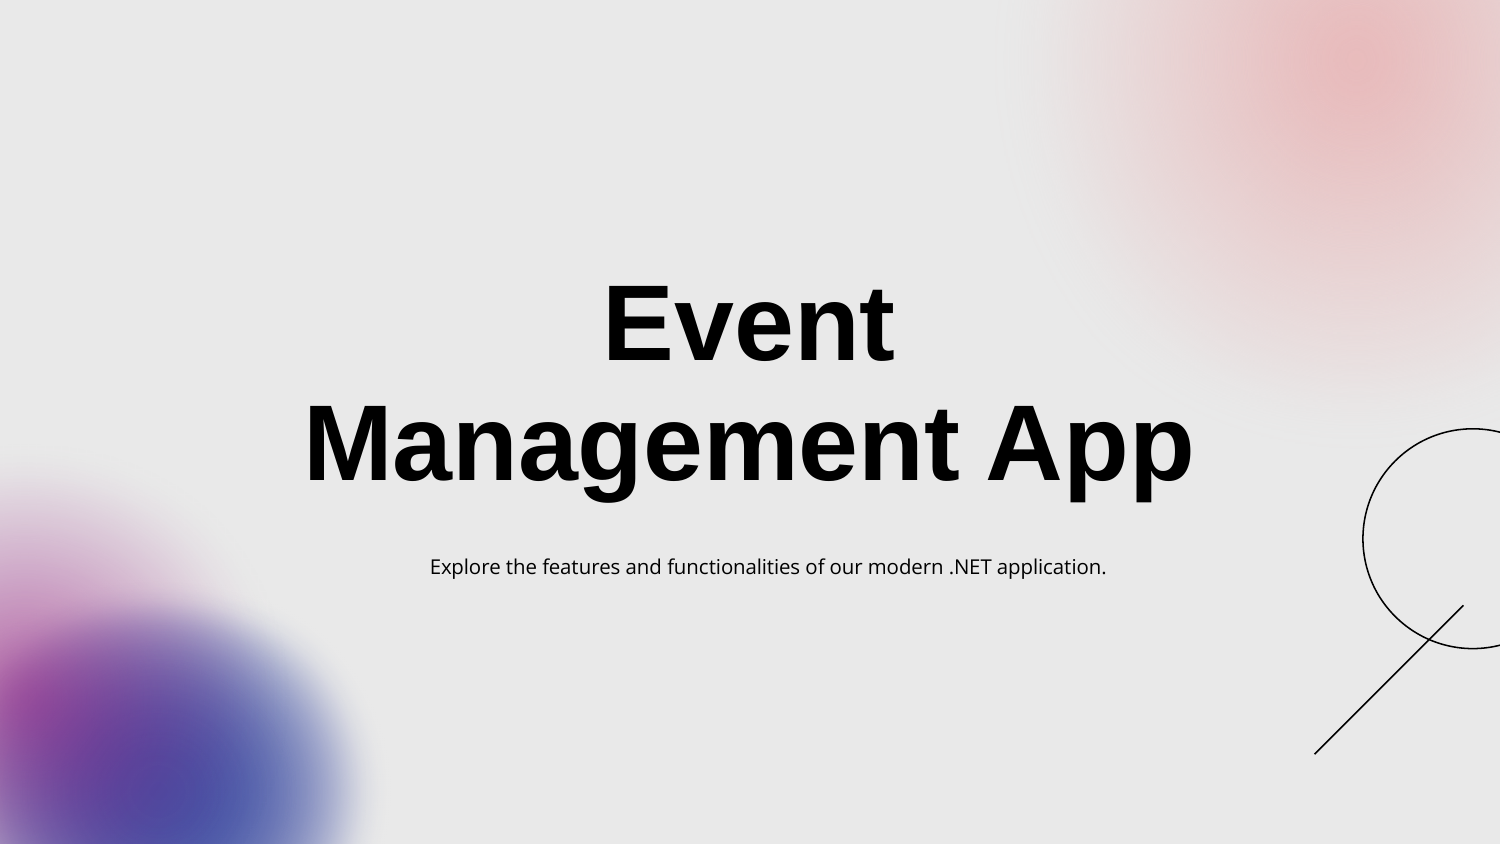

# Event Management App
Explore the features and functionalities of our modern .NET application.